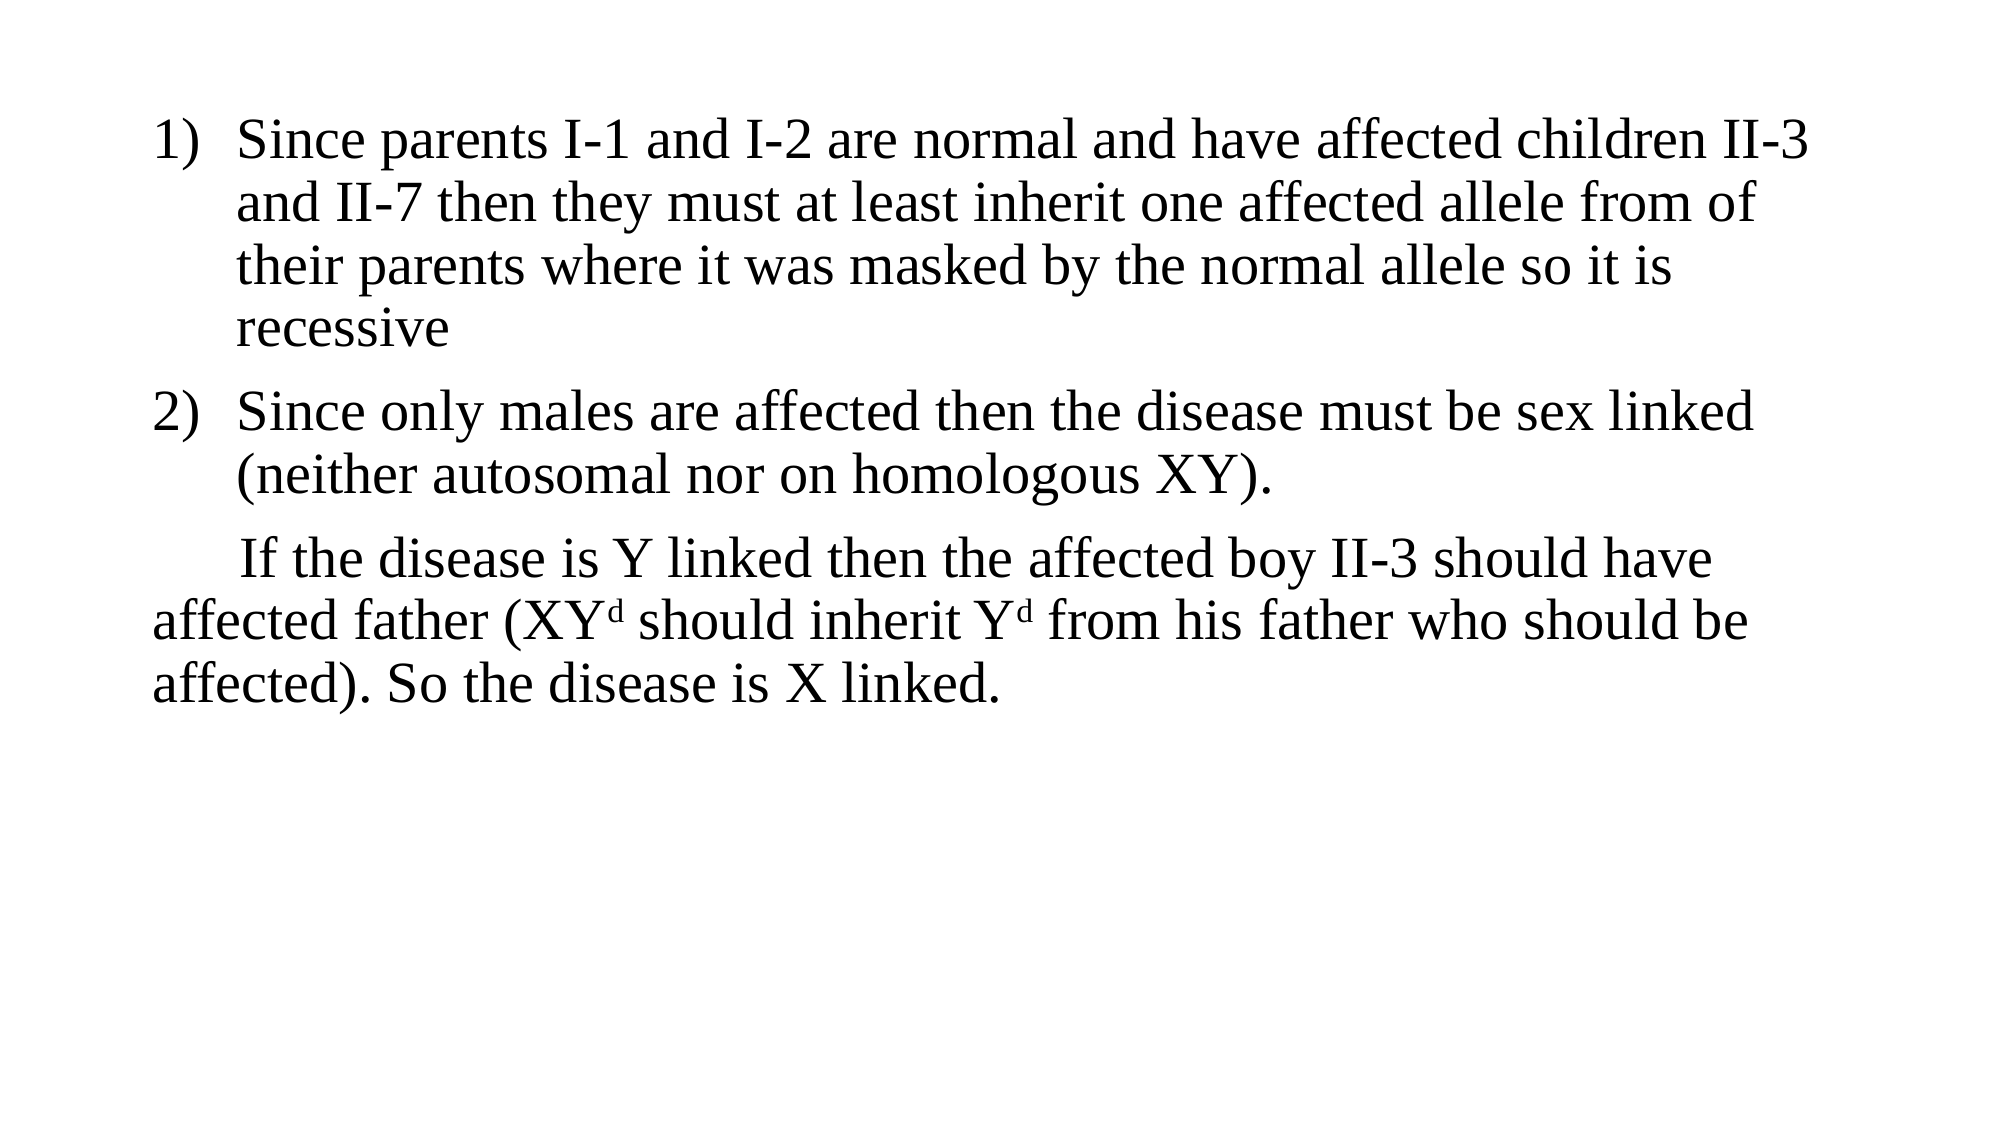

Since parents I-1 and I-2 are normal and have affected children II-3 and II-7 then they must at least inherit one affected allele from of their parents where it was masked by the normal allele so it is recessive
Since only males are affected then the disease must be sex linked (neither autosomal nor on homologous XY).
      If the disease is Y linked then the affected boy II-3 should have affected father (XYd should inherit Yd from his father who should be affected). So the disease is X linked.